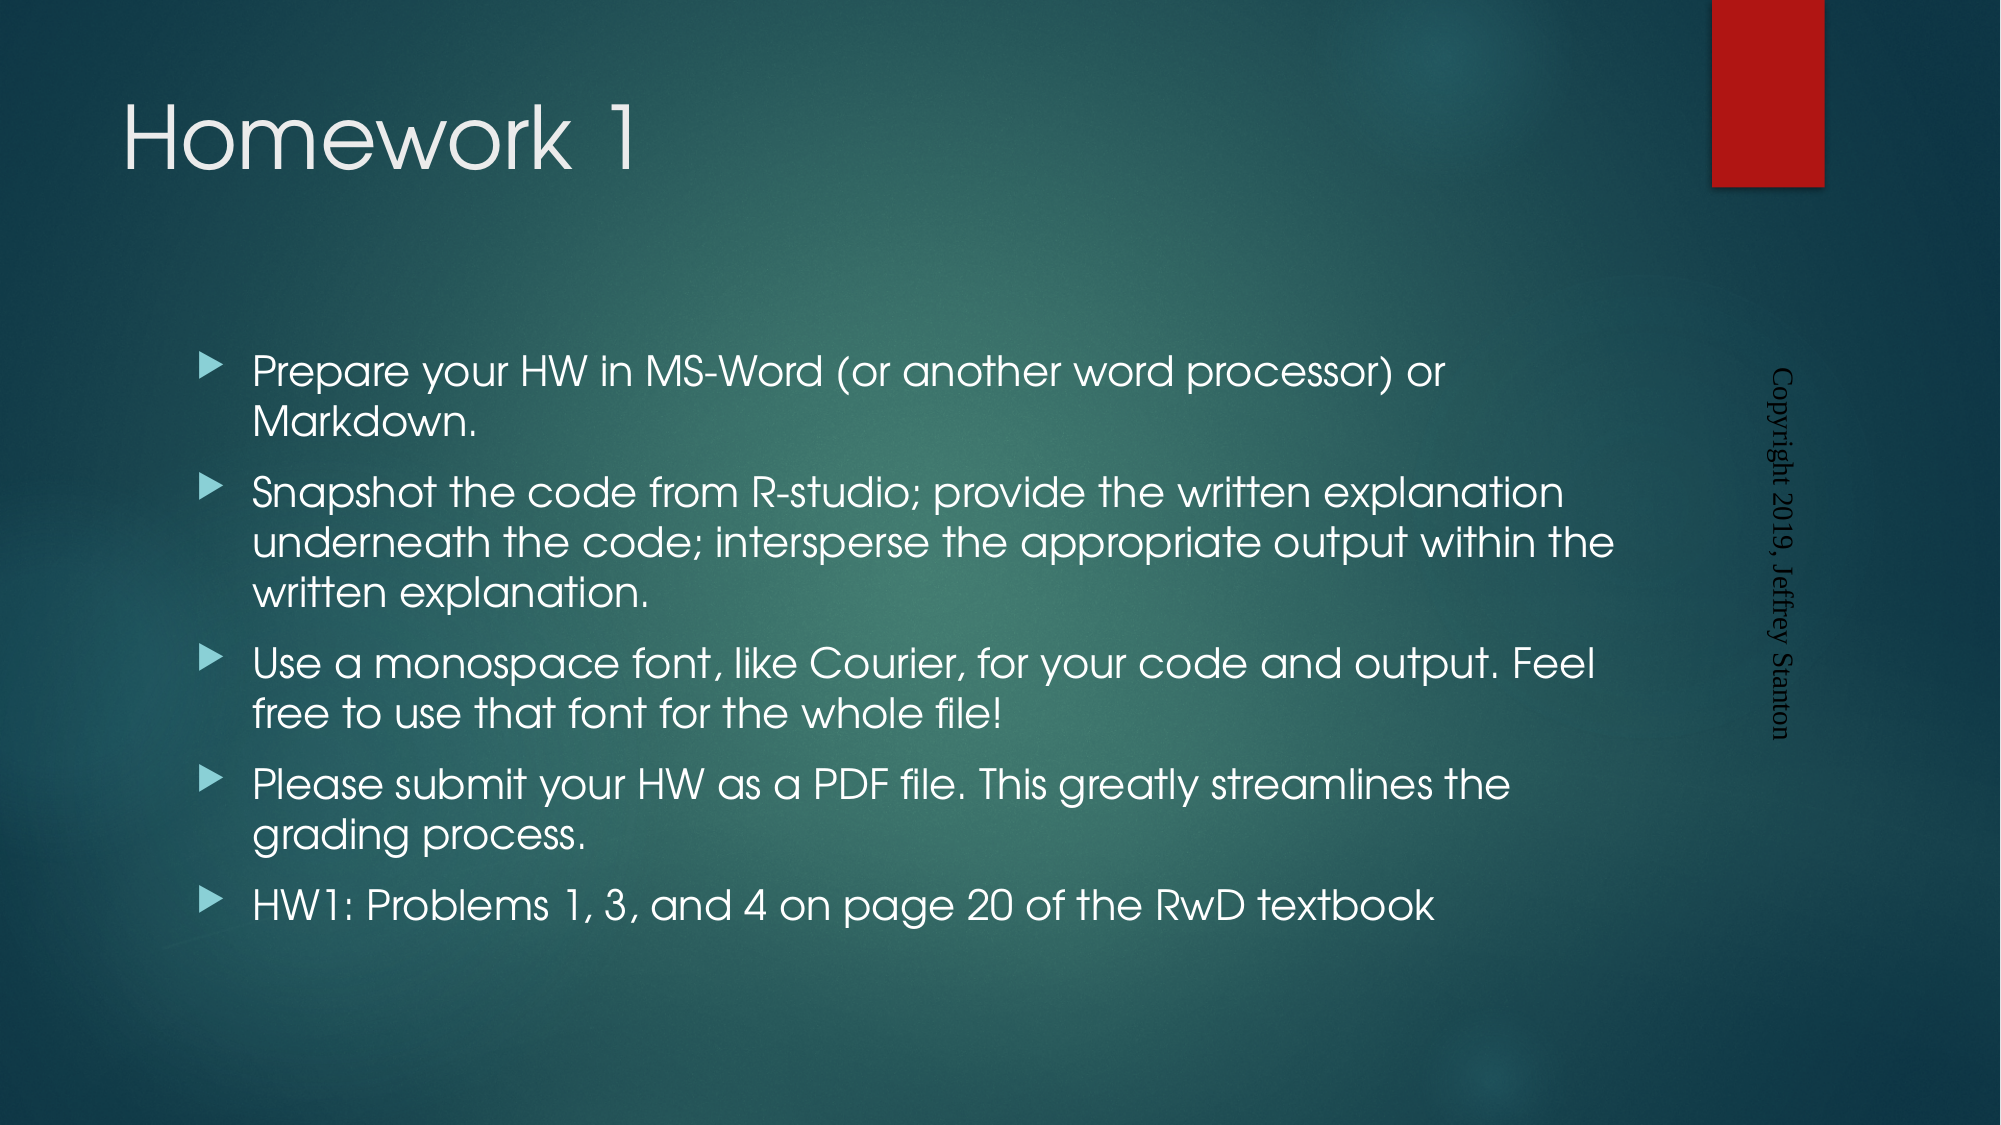

# Homework 1
Prepare your HW in MS-Word (or another word processor) or Markdown.
Snapshot the code from R-studio; provide the written explanation underneath the code; intersperse the appropriate output within the written explanation.
Use a monospace font, like Courier, for your code and output. Feel free to use that font for the whole file!
Please submit your HW as a PDF file. This greatly streamlines the grading process.
HW1: Problems 1, 3, and 4 on page 20 of the RwD textbook
Copyright 2019, Jeffrey Stanton